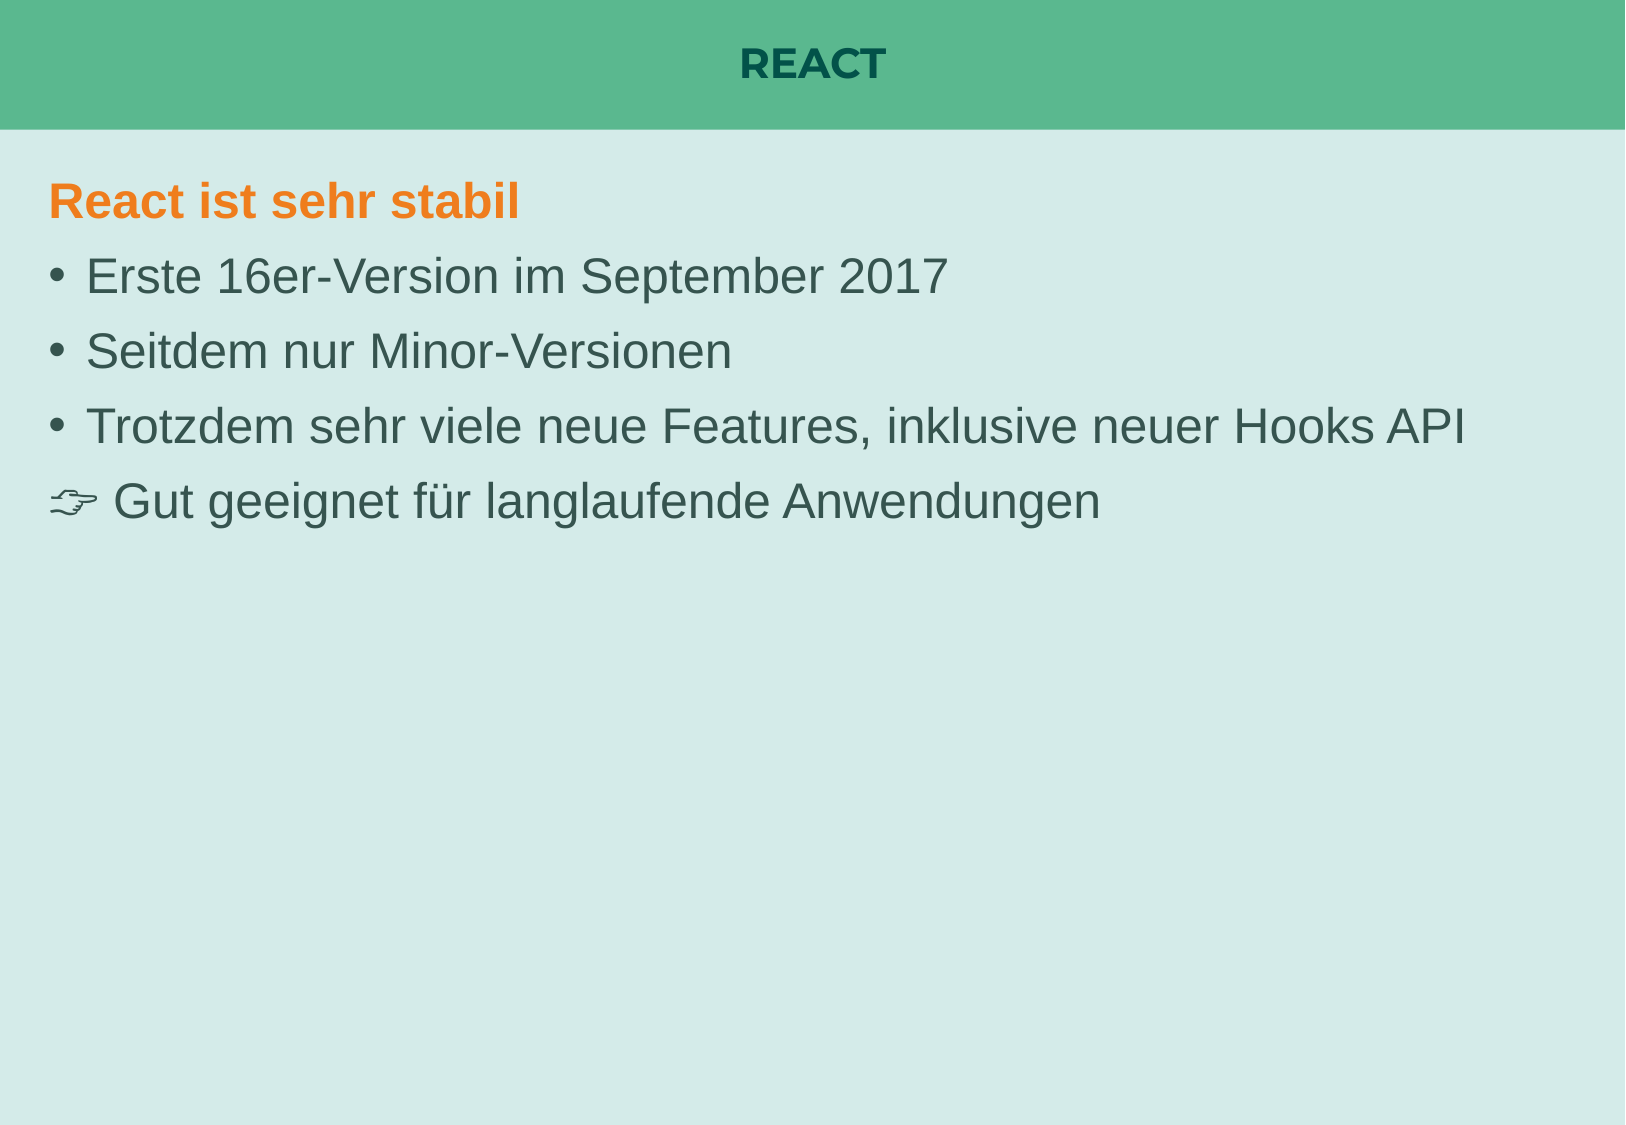

# React
React ist sehr stabil
Erste 16er-Version im September 2017
Seitdem nur Minor-Versionen
Trotzdem sehr viele neue Features, inklusive neuer Hooks API
👉 Gut geeignet für langlaufende Anwendungen